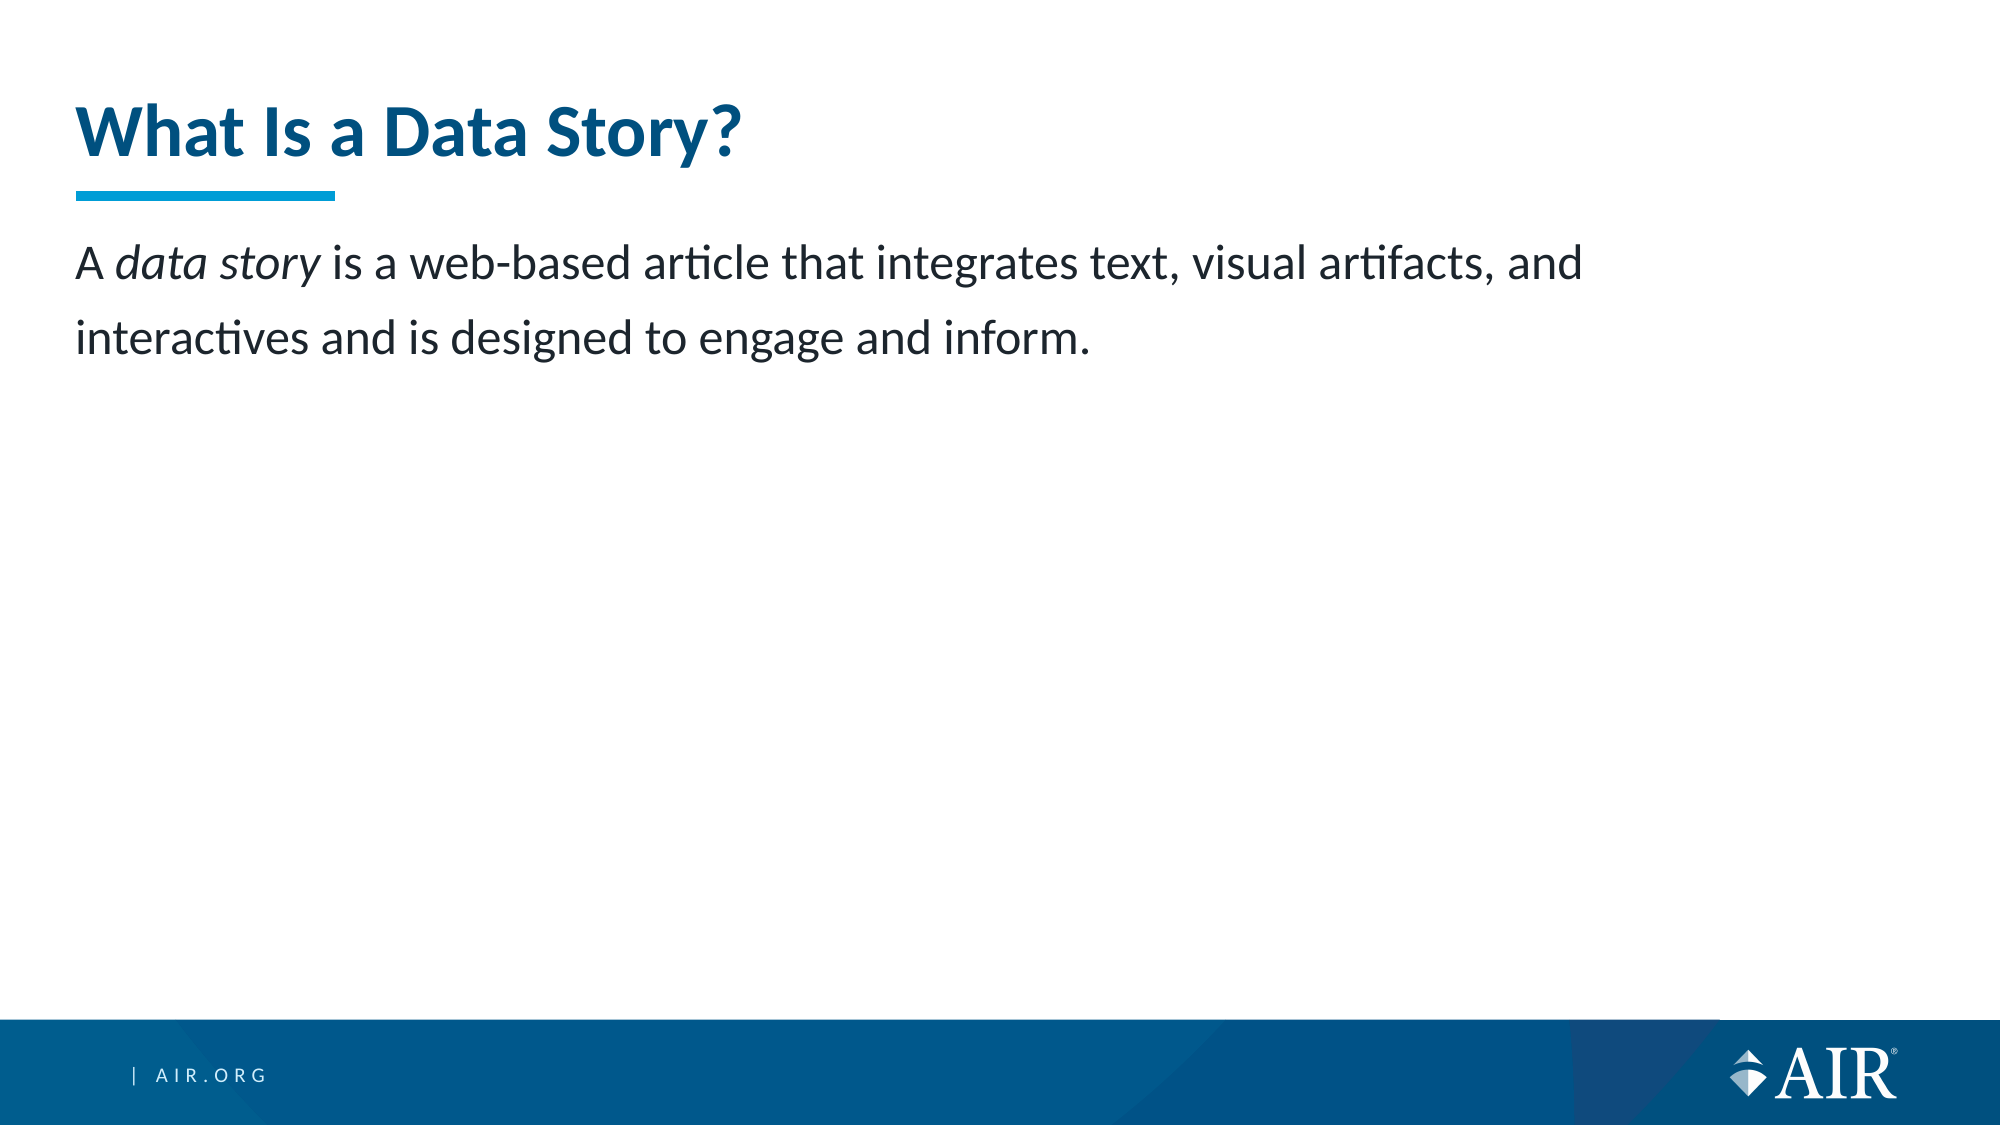

# What Is a Data Story?
A data story is a web-based article that integrates text, visual artifacts, and interactives and is designed to engage and inform.